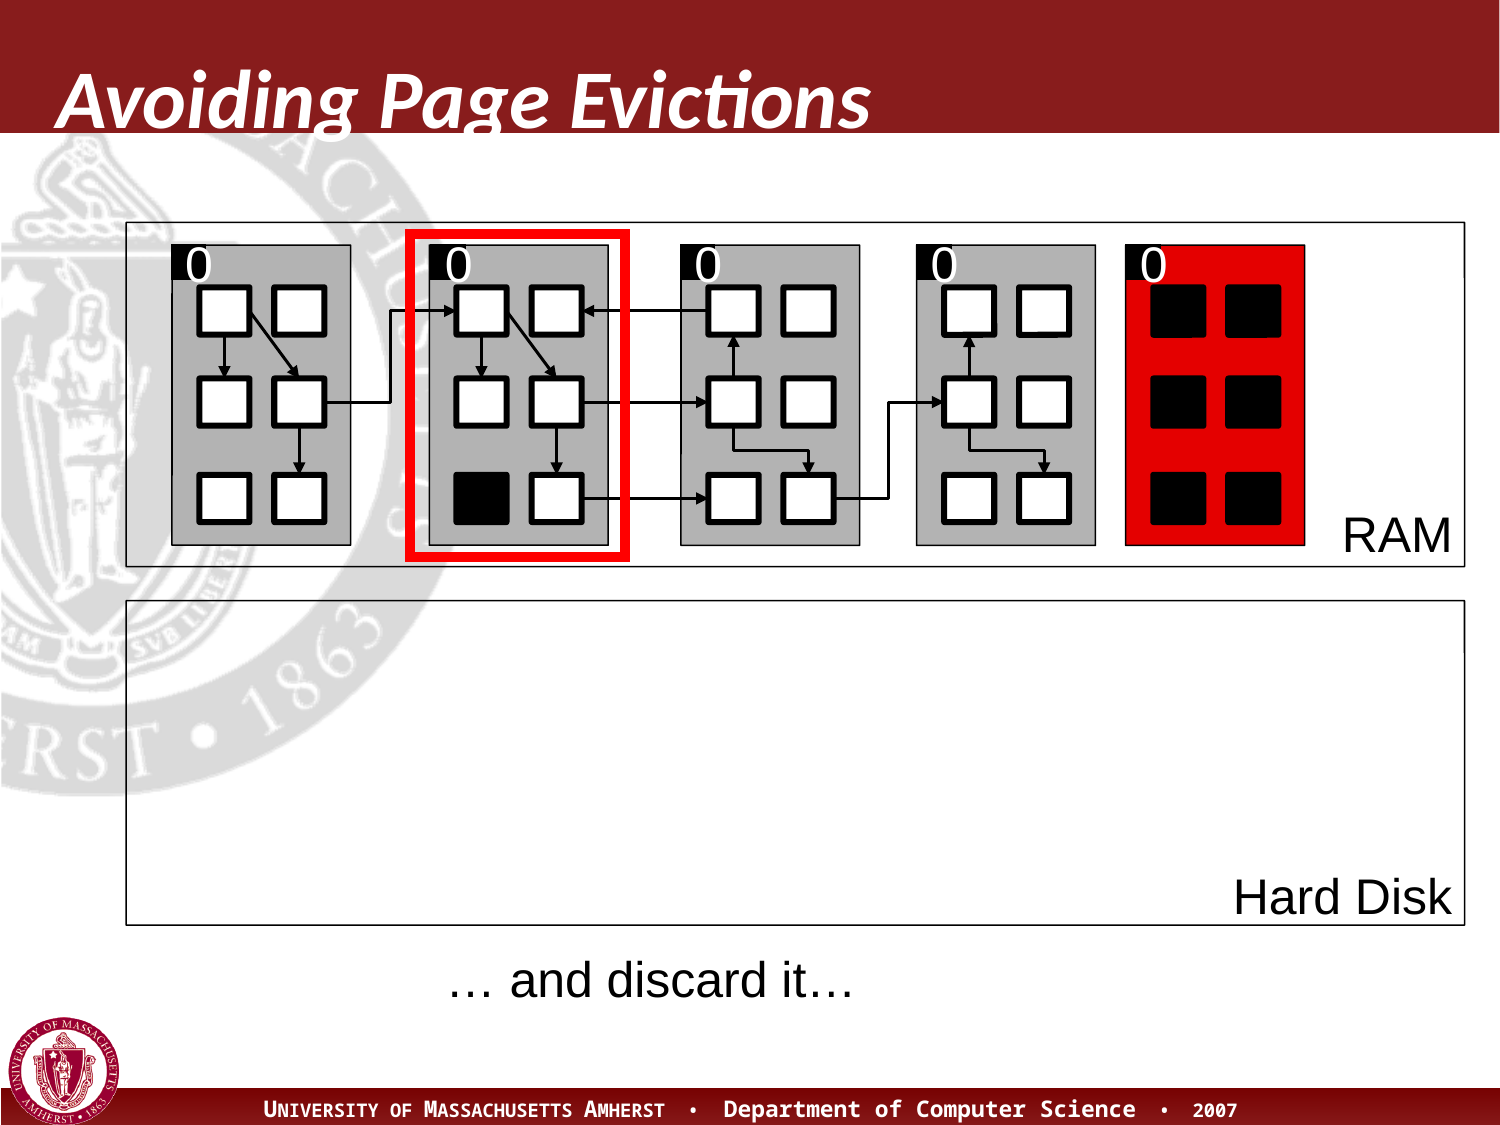

# Avoiding Page Evictions

0
0
0
0
0

RAM

Hard Disk
… and discard it…